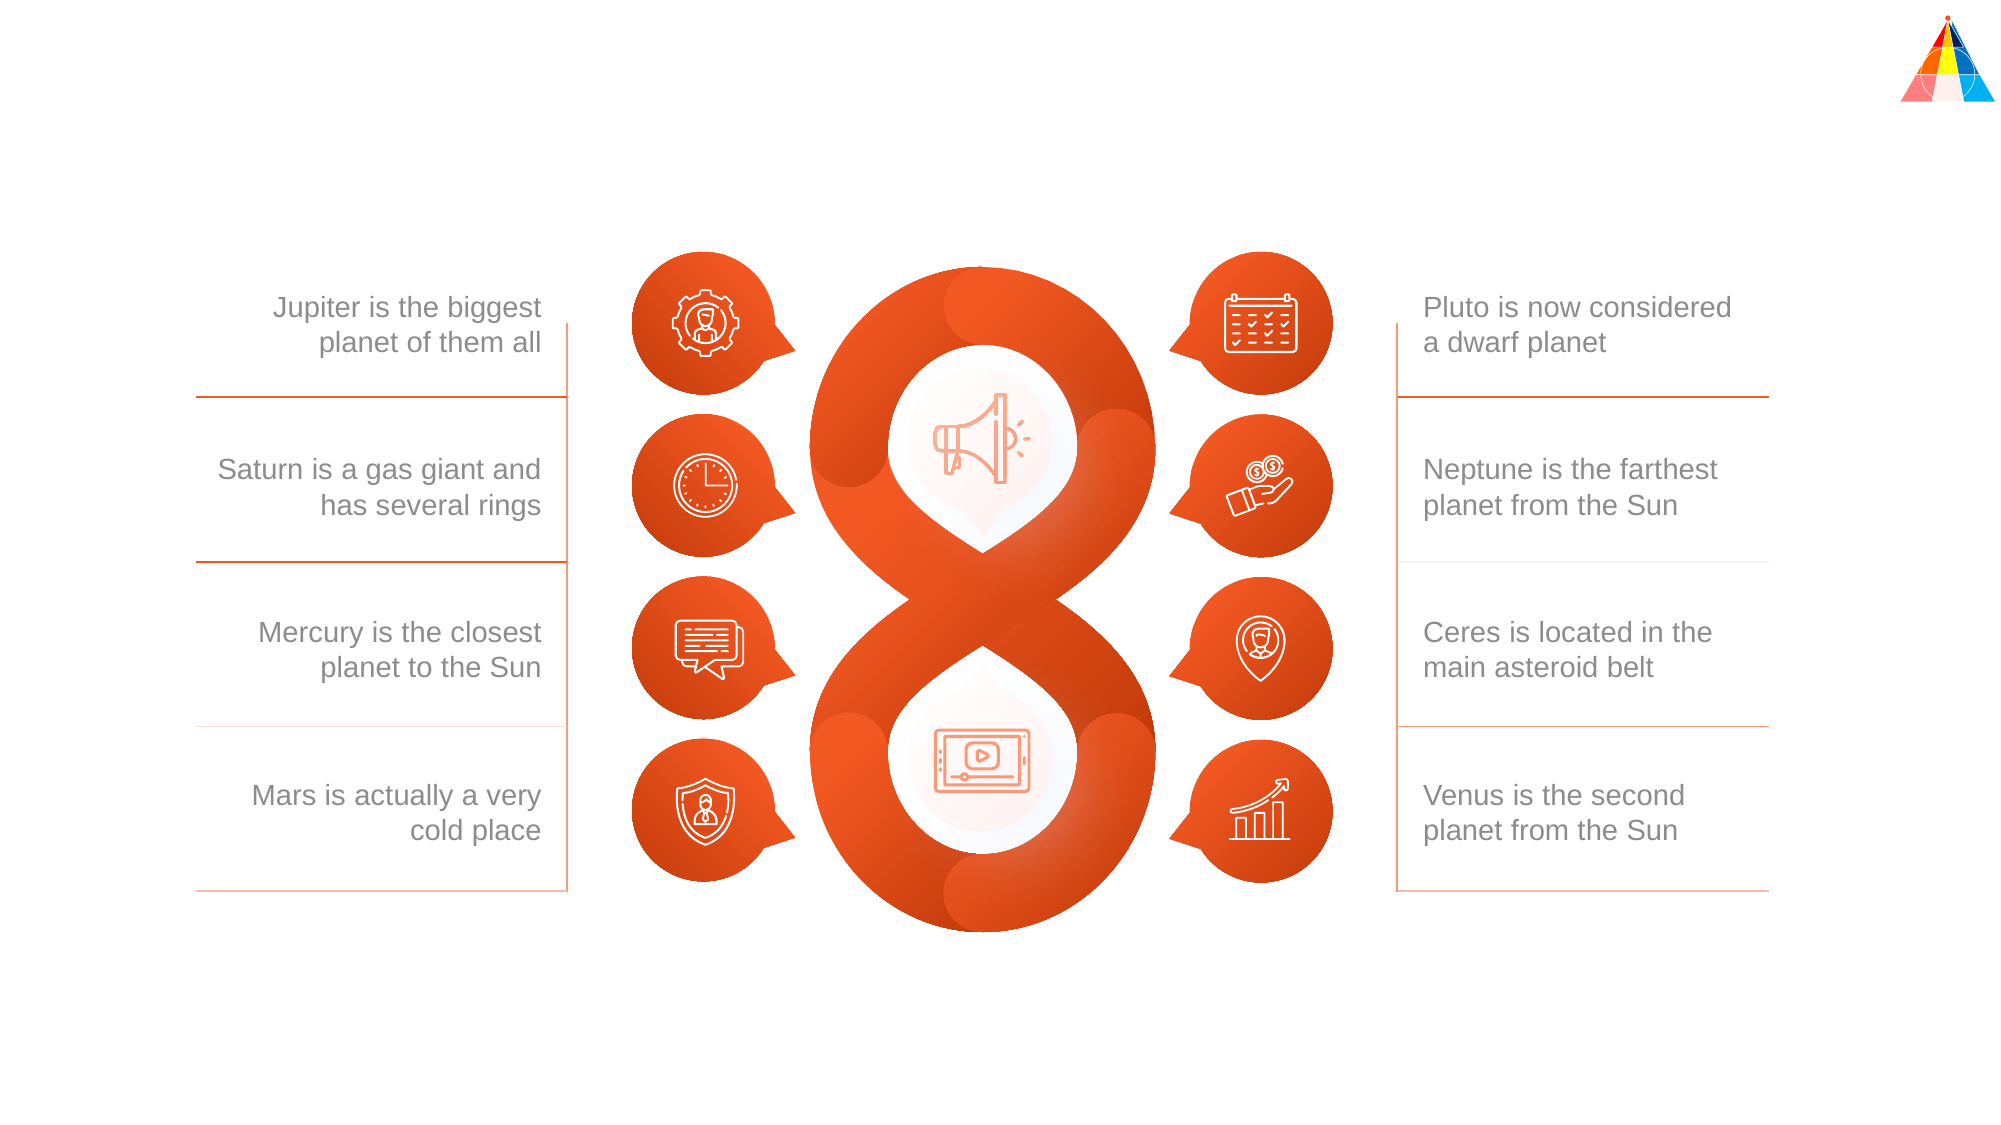

Jupiter is the biggest planet of them all
Pluto is now considered a dwarf planet

Saturn is a gas giant and has several rings
Neptune is the farthest planet from the Sun

Mercury is the closest planet to the Sun
Ceres is located in the main asteroid belt

Venus is the second planet from the Sun
Mars is actually a very cold place